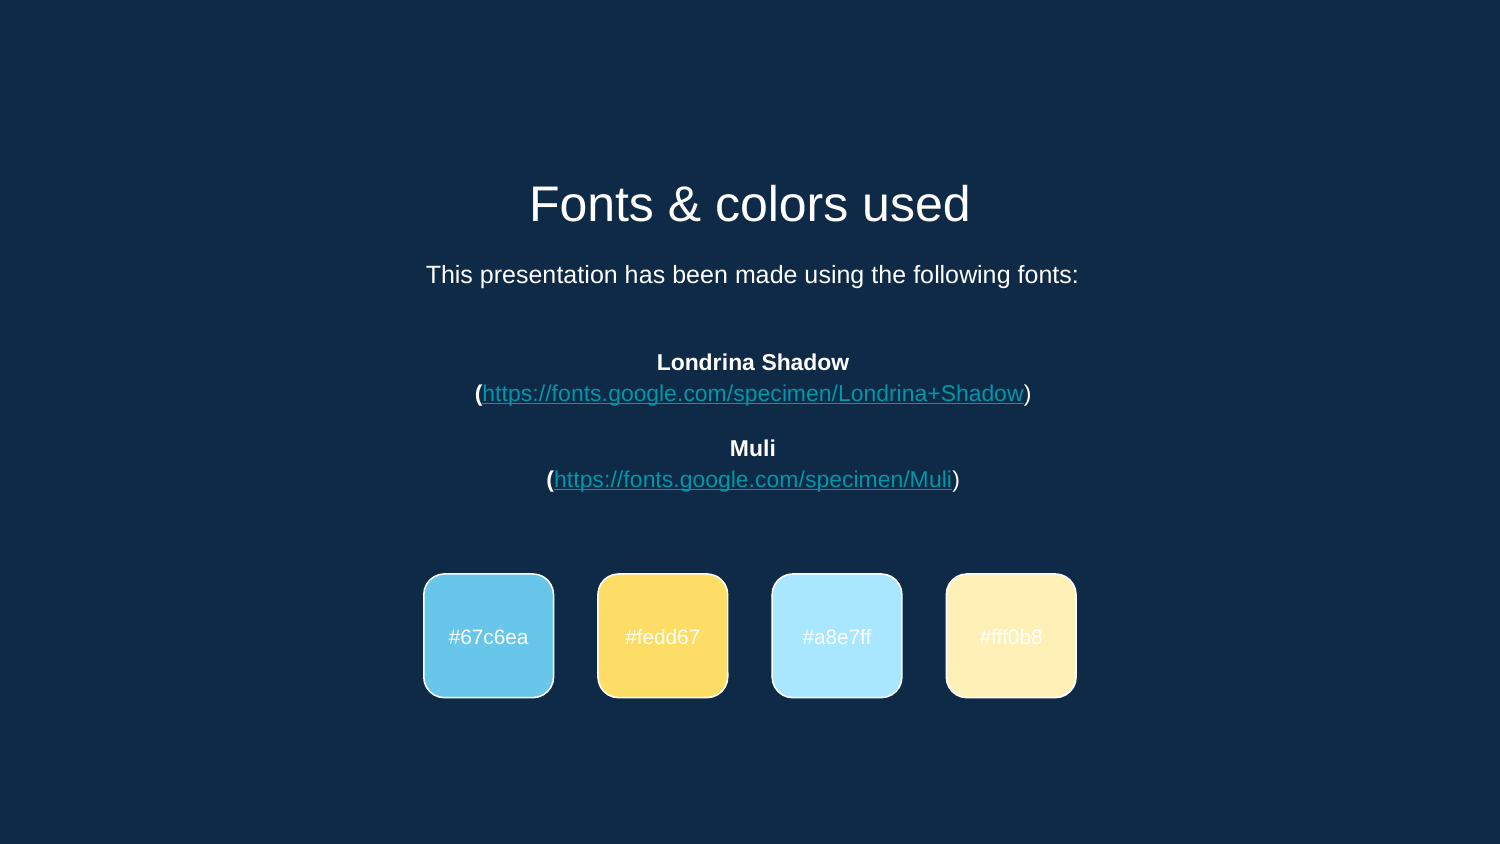

Fonts & colors used
This presentation has been made using the following fonts:

Londrina Shadow
(https://fonts.google.com/specimen/Londrina+Shadow)

Muli
(https://fonts.google.com/specimen/Muli)

#67c6ea
#fedd67
#a8e7ff
#fff0b8